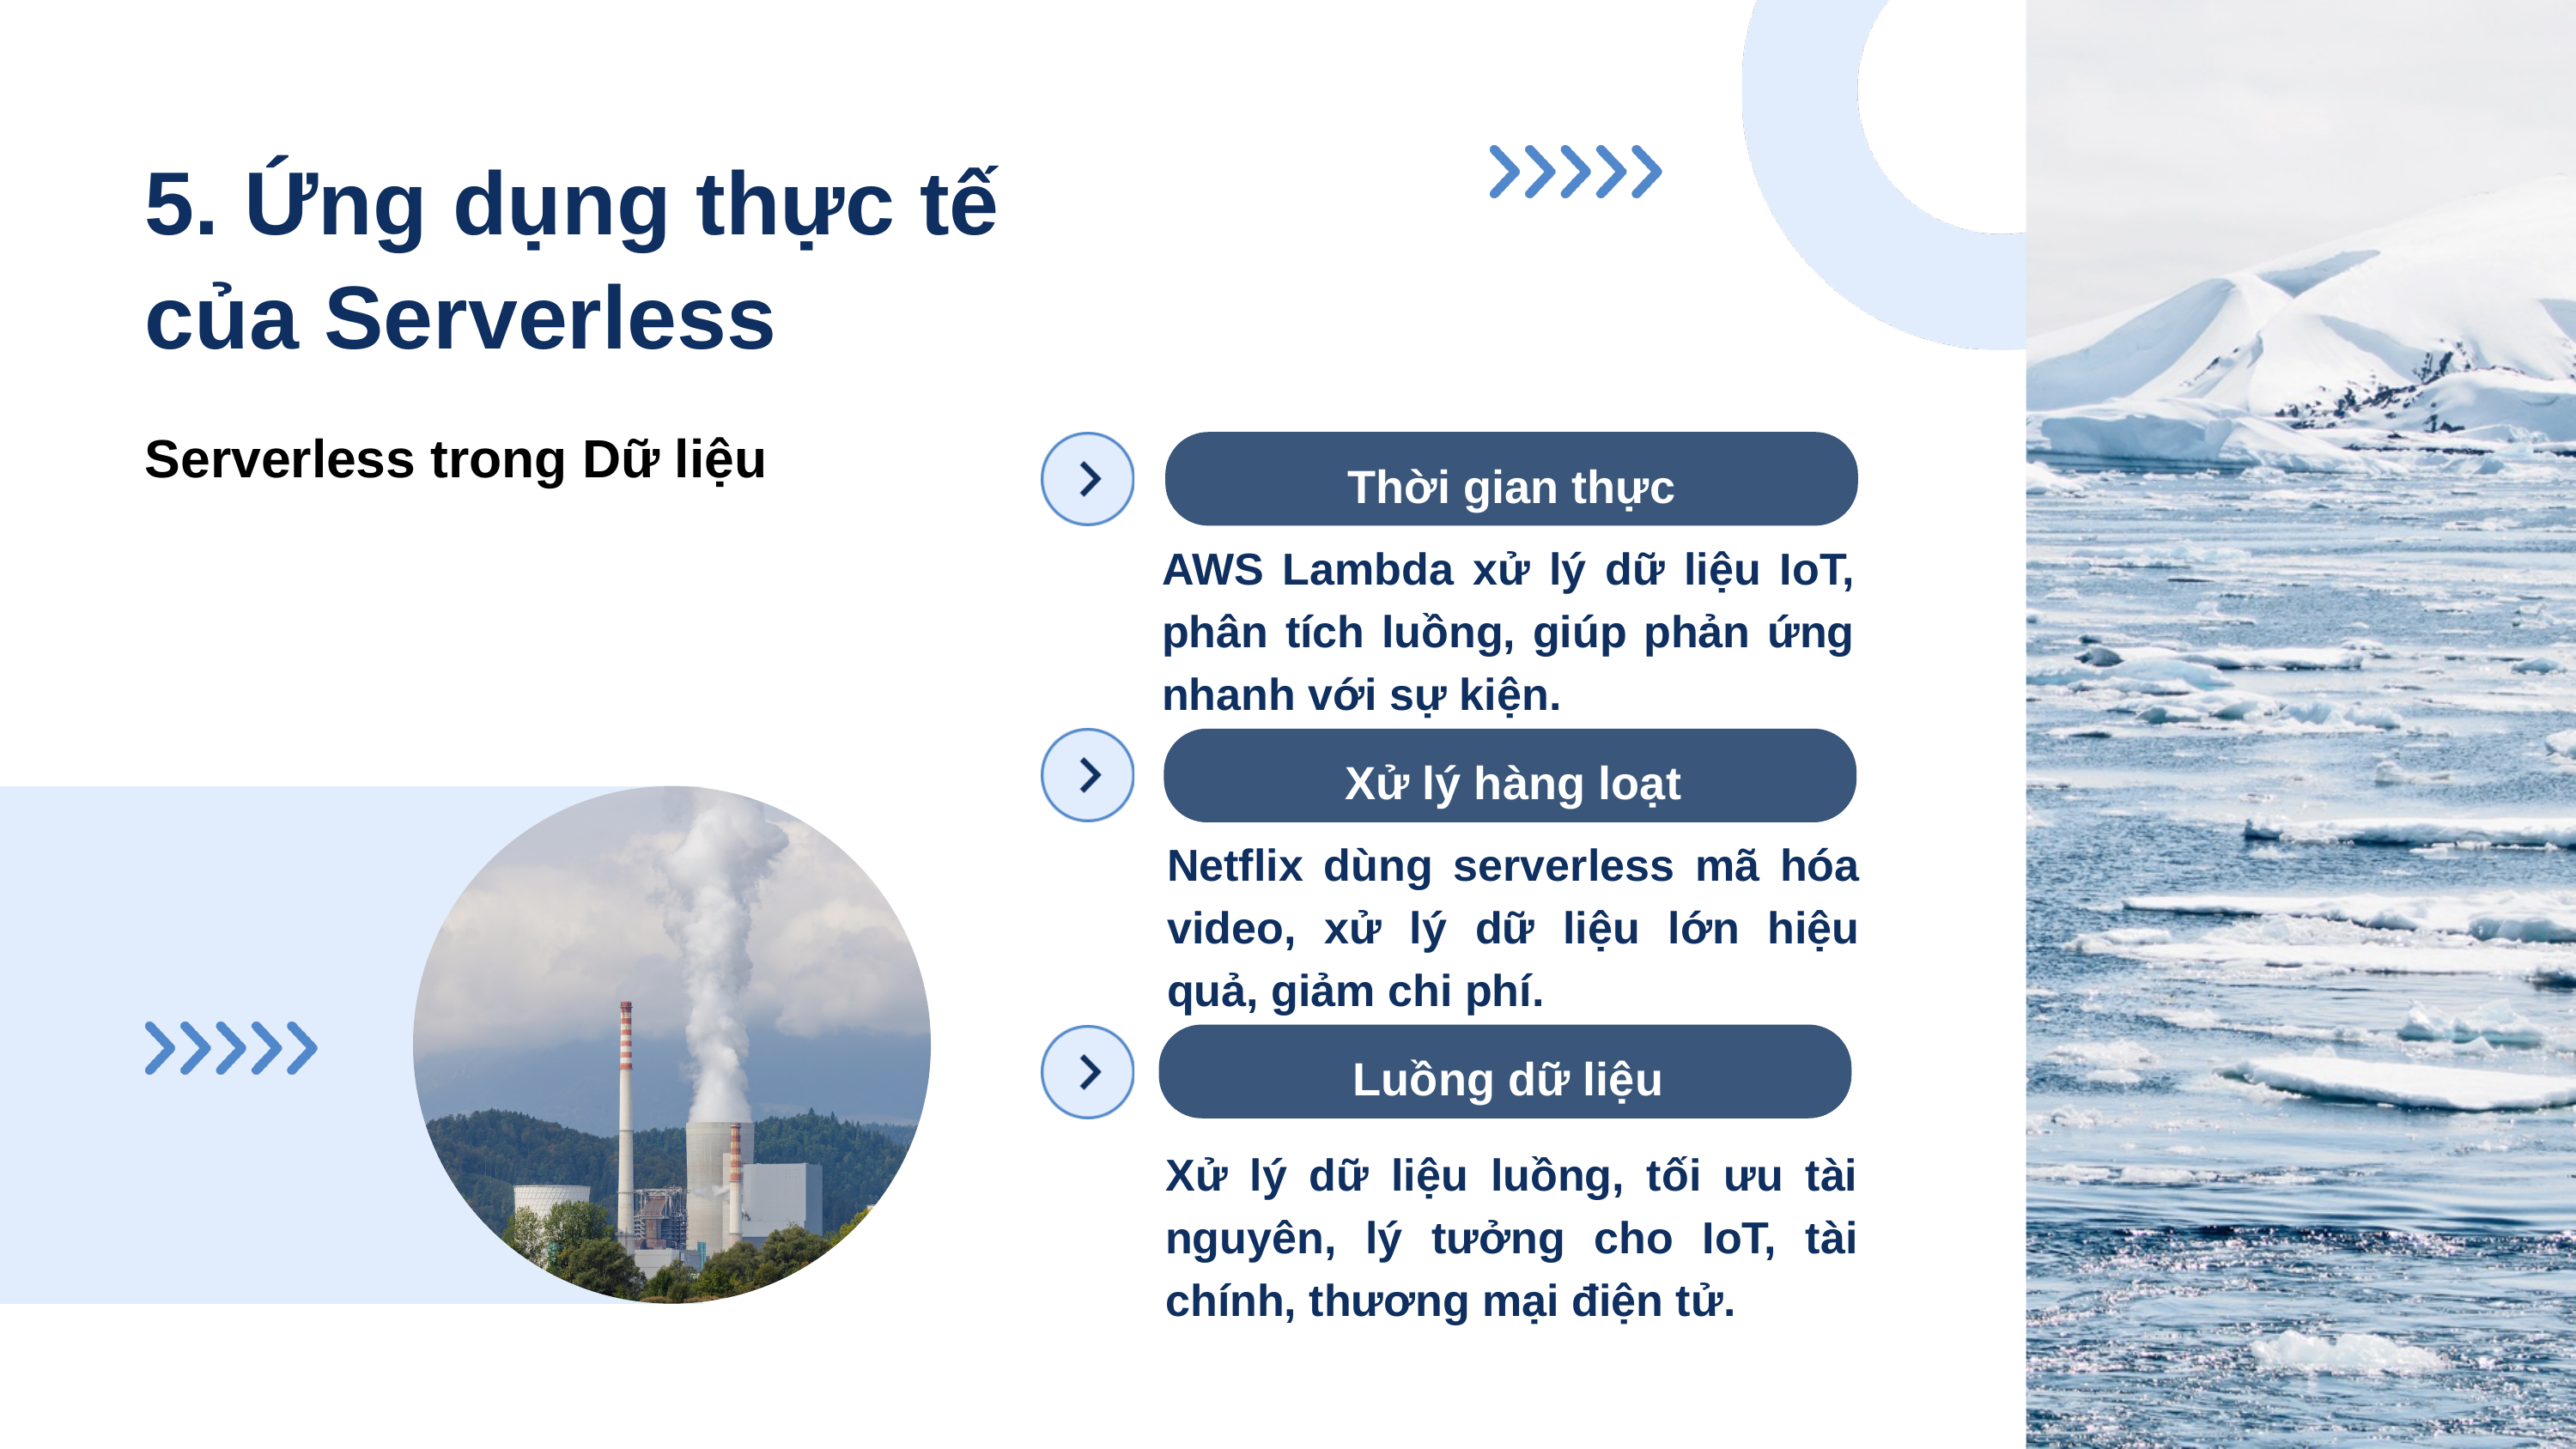

5. Ứng dụng thực tế của Serverless

Serverless trong Dữ liệu

Thời gian thực
AWS Lambda xử lý dữ liệu IoT, phân tích luồng, giúp phản ứng nhanh với sự kiện.

Xử lý hàng loạt

Netflix dùng serverless mã hóa video, xử lý dữ liệu lớn hiệu quả, giảm chi phí.

Luồng dữ liệu
Xử lý dữ liệu luồng, tối ưu tài nguyên, lý tưởng cho IoT, tài chính, thương mại điện tử.